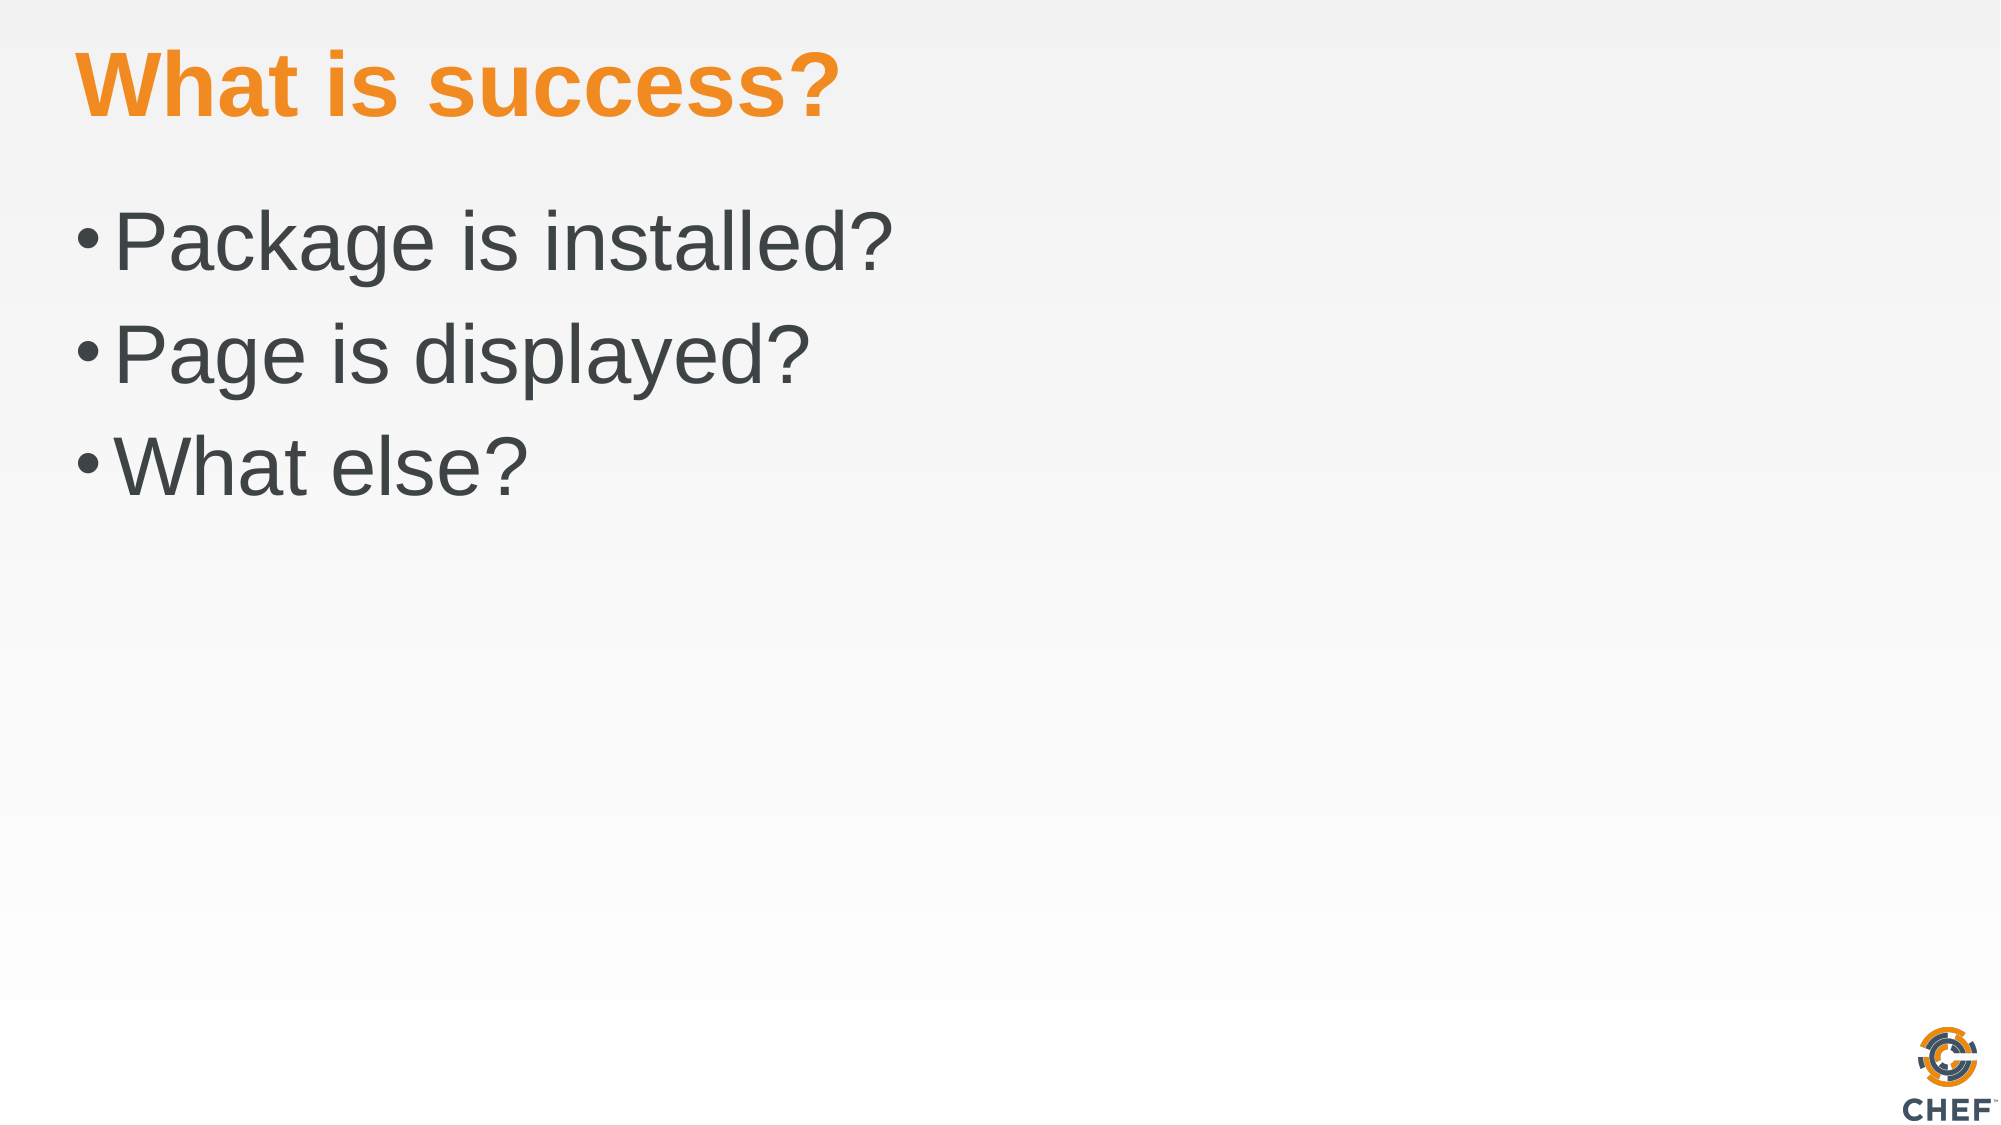

# What is success?
Package is installed?
Page is displayed?
What else?